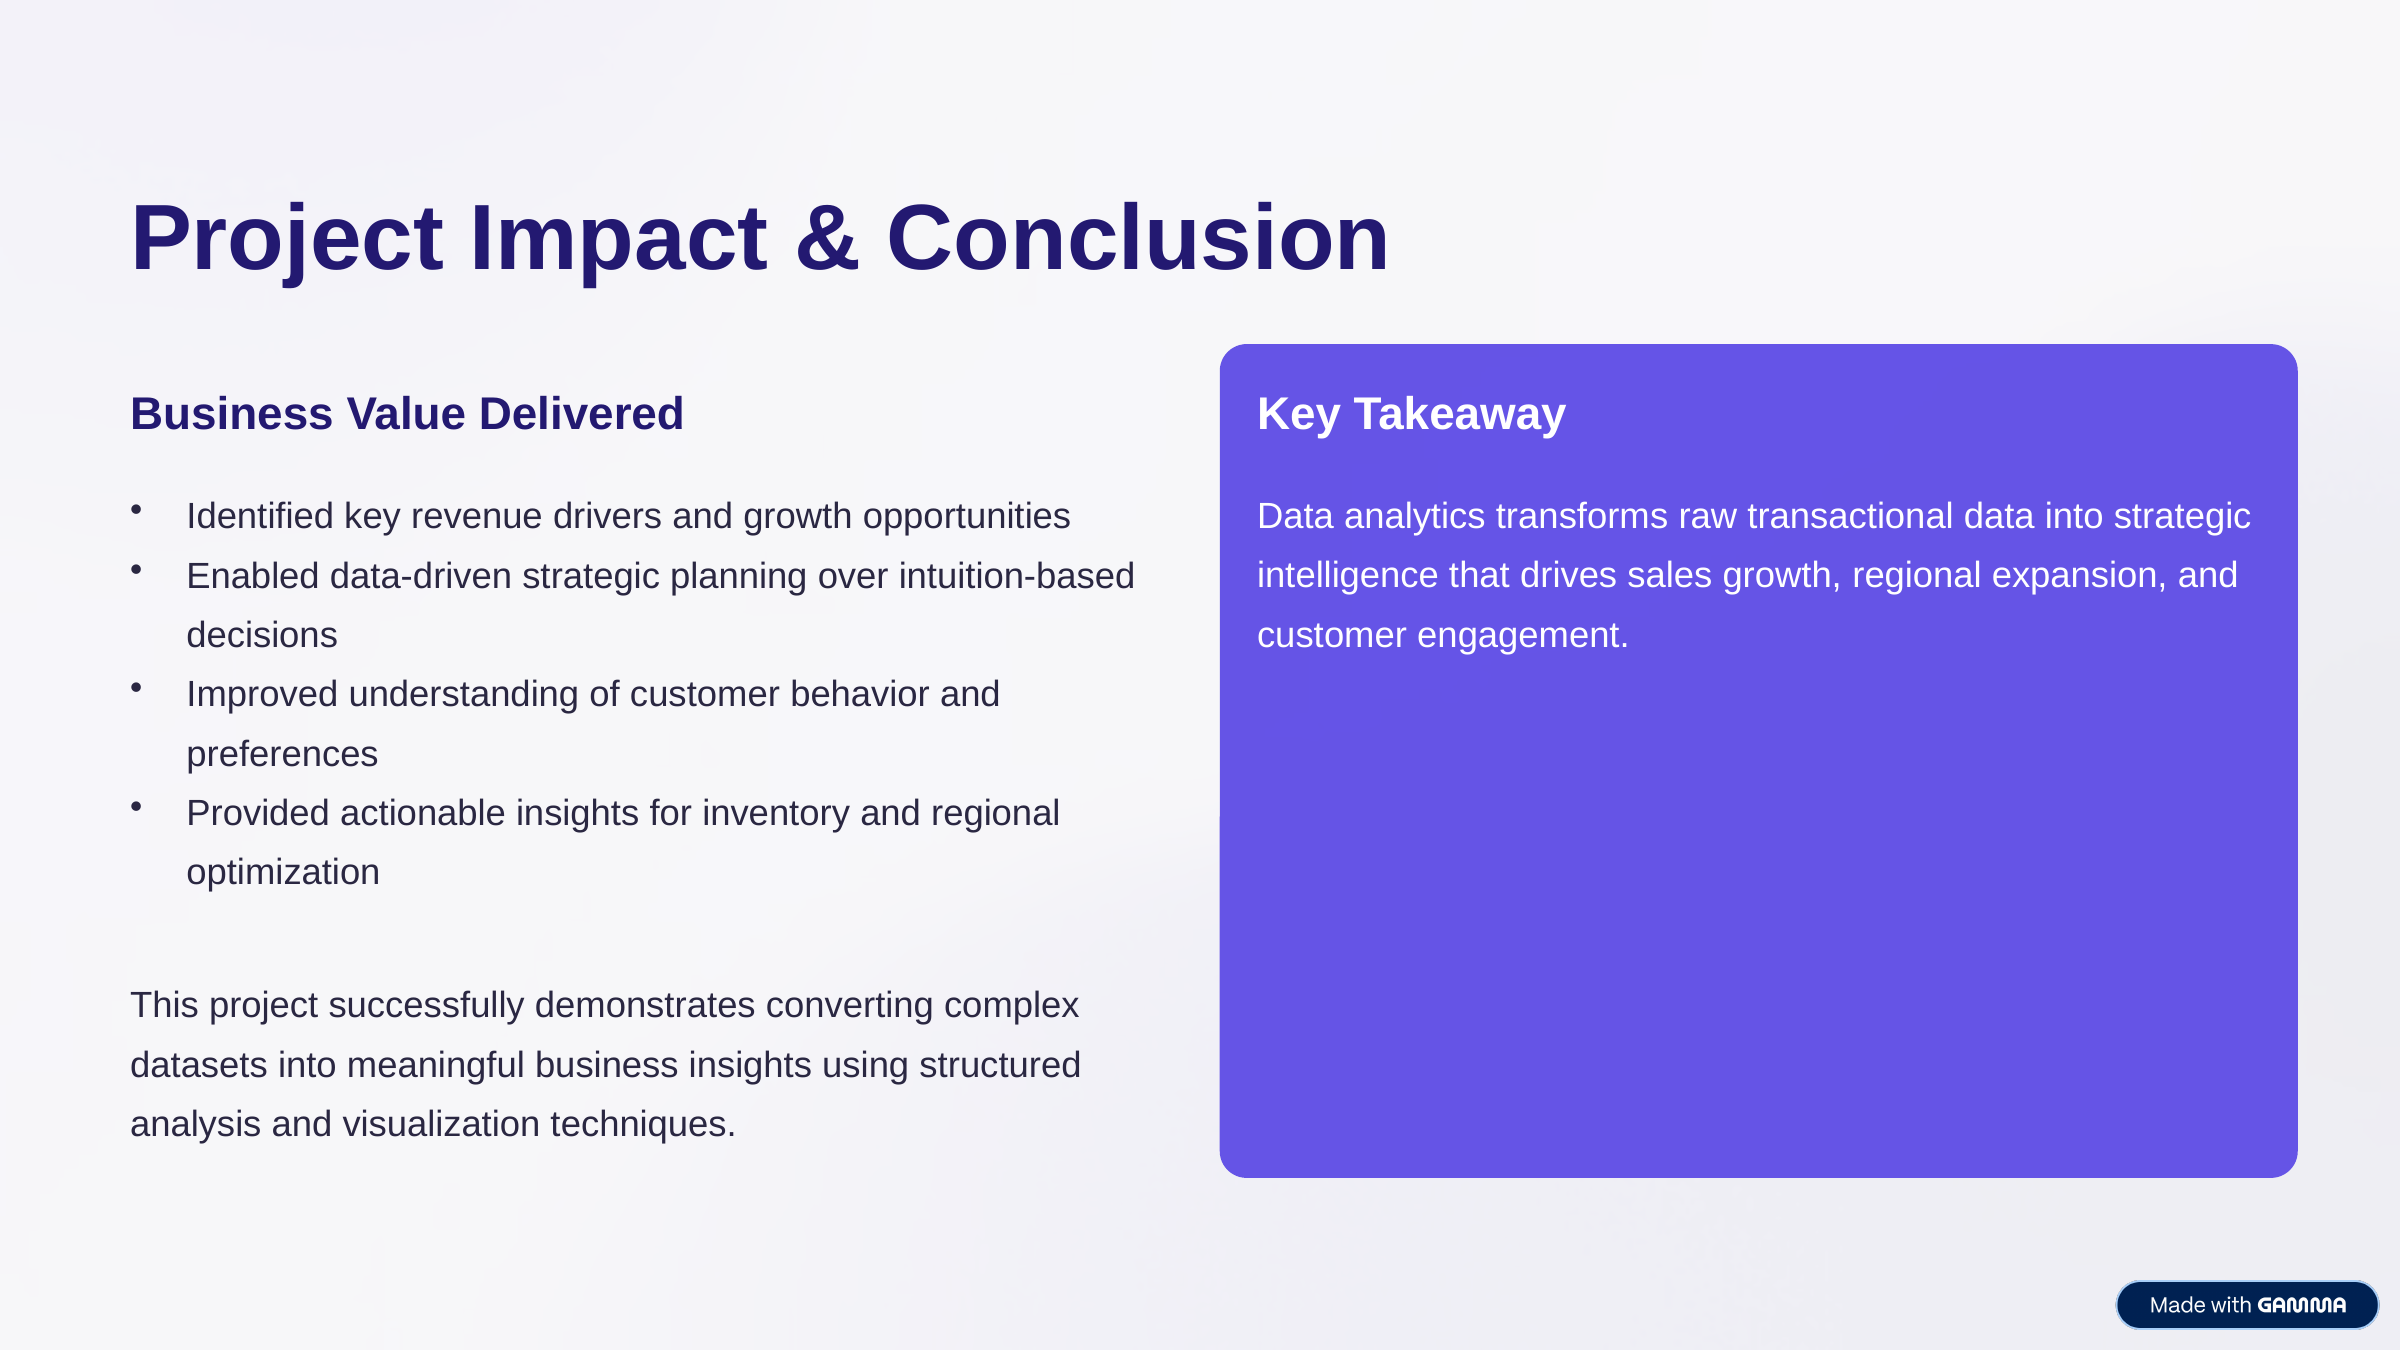

Project Impact & Conclusion

Business Value Delivered
Key Takeaway
Identified key revenue drivers and growth opportunities
Enabled data-driven strategic planning over intuition-based decisions
Improved understanding of customer behavior and preferences
Provided actionable insights for inventory and regional optimization
Data analytics transforms raw transactional data into strategic intelligence that drives sales growth, regional expansion, and customer engagement.
This project successfully demonstrates converting complex datasets into meaningful business insights using structured analysis and visualization techniques.